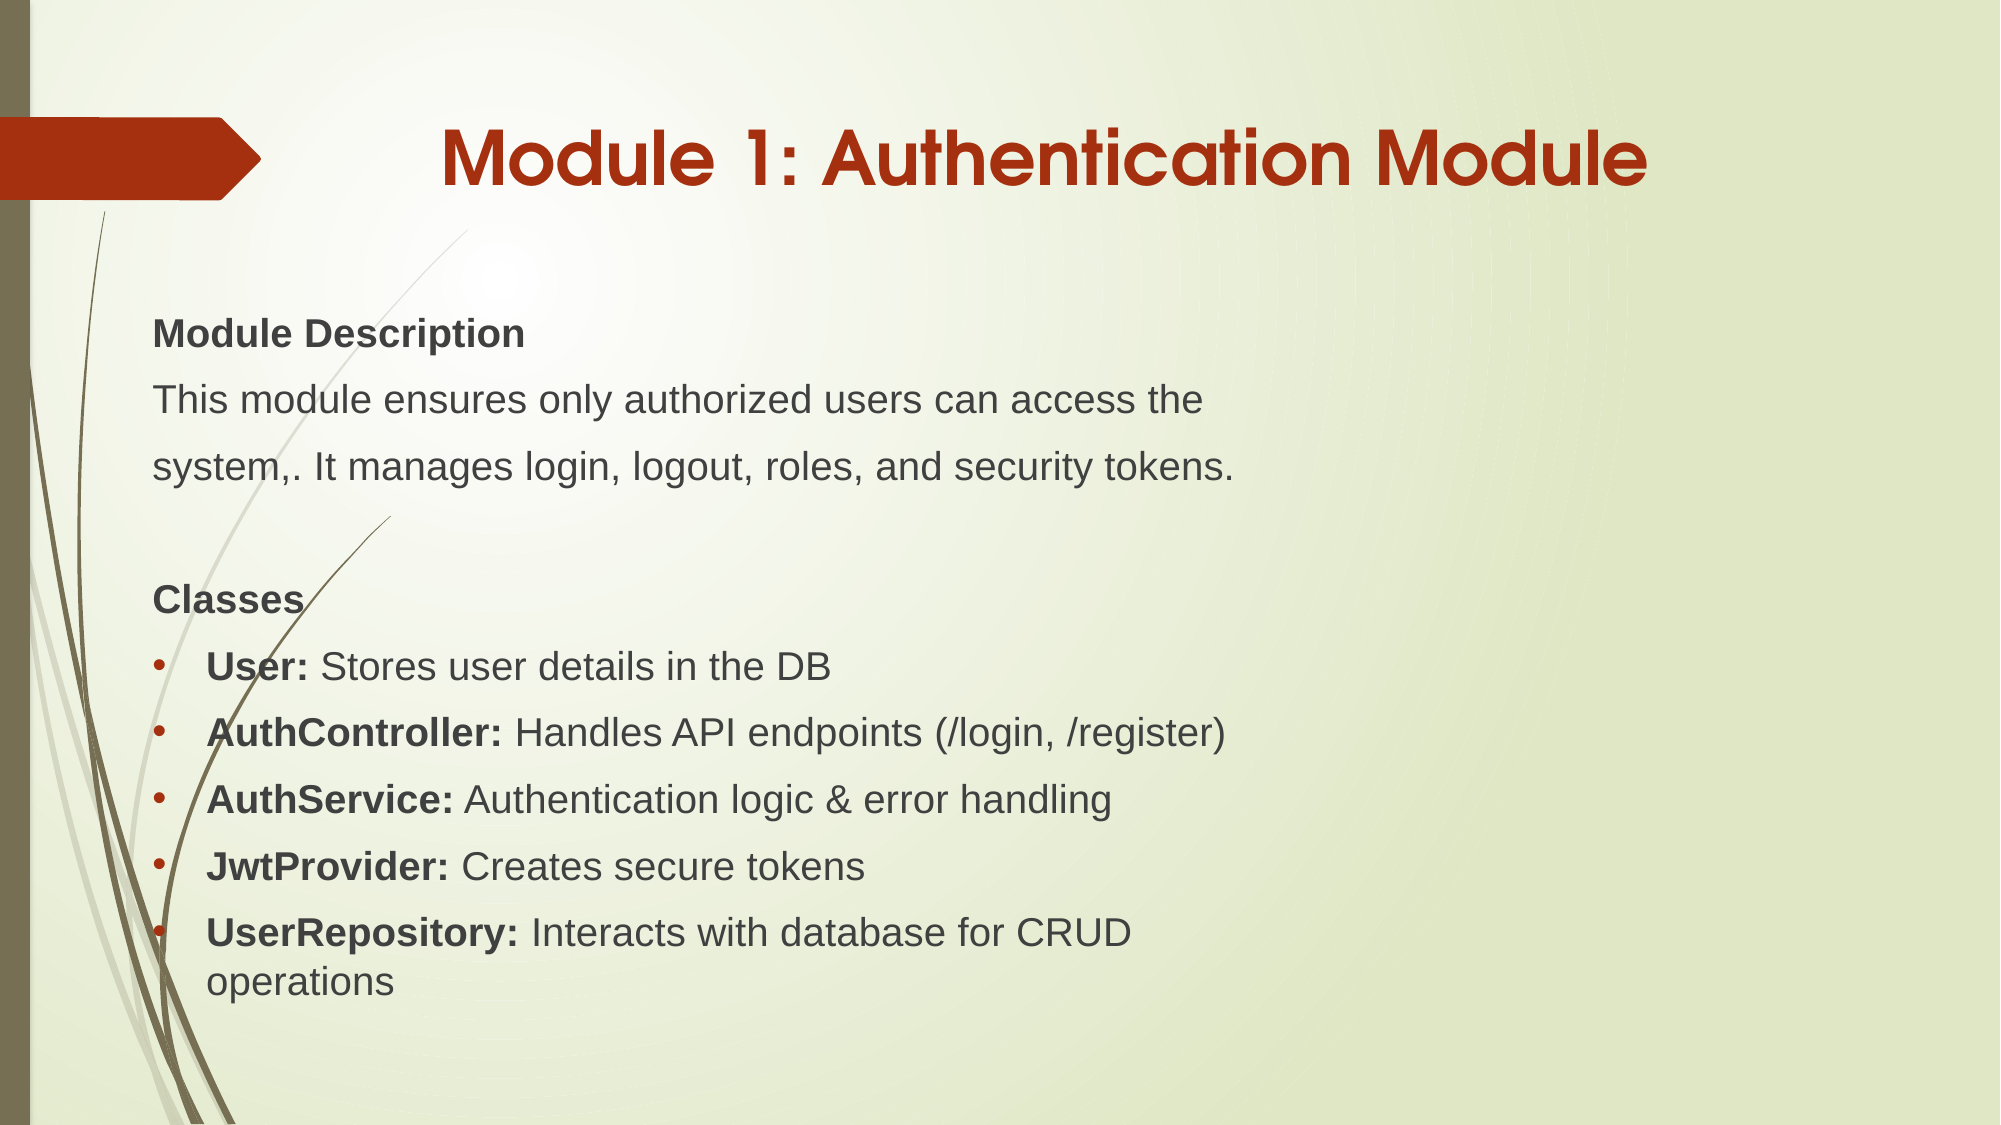

# Module 1: Authentication Module
Module Description
This module ensures only authorized users can access the
system,. It manages login, logout, roles, and security tokens.

Classes
User: Stores user details in the DB
AuthController: Handles API endpoints (/login, /register)
AuthService: Authentication logic & error handling
JwtProvider: Creates secure tokens
UserRepository: Interacts with database for CRUD operations